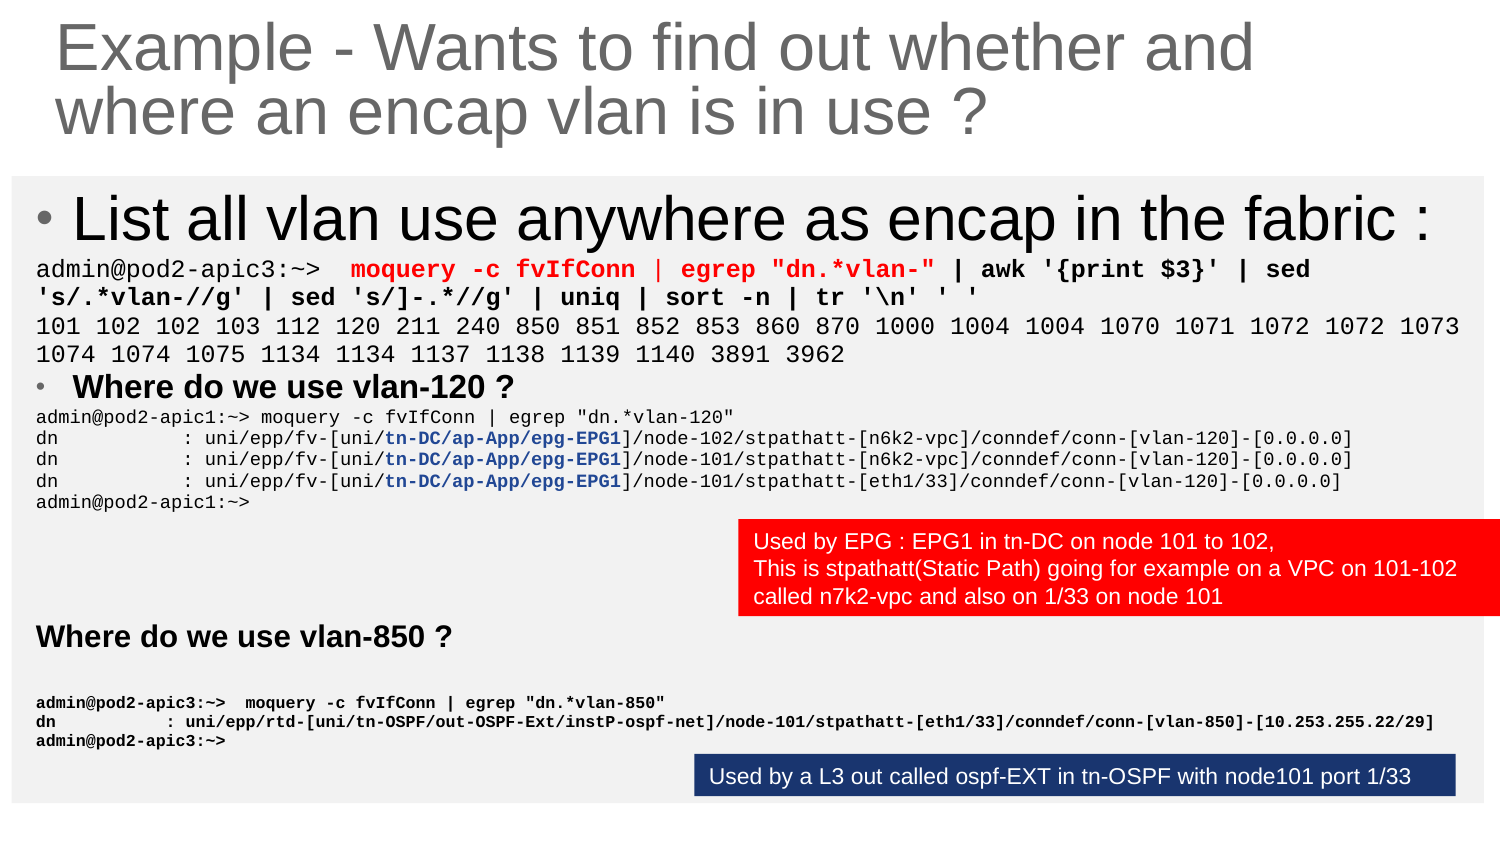

# Example - Wants to find out whether and where an encap vlan is in use ?
List all vlan use anywhere as encap in the fabric :
admin@pod2-apic3:~>  moquery -c fvIfConn | egrep "dn.*vlan-" | awk '{print $3}' | sed 's/.*vlan-//g' | sed 's/]-.*//g' | uniq | sort -n | tr '\n' ' '
101 102 102 103 112 120 211 240 850 851 852 853 860 870 1000 1004 1004 1070 1071 1072 1072 1073 1074 1074 1075 1134 1134 1137 1138 1139 1140 3891 3962
Where do we use vlan-120 ?
admin@pod2-apic1:~> moquery -c fvIfConn | egrep "dn.*vlan-120"
dn           : uni/epp/fv-[uni/tn-DC/ap-App/epg-EPG1]/node-102/stpathatt-[n6k2-vpc]/conndef/conn-[vlan-120]-[0.0.0.0]
dn           : uni/epp/fv-[uni/tn-DC/ap-App/epg-EPG1]/node-101/stpathatt-[n6k2-vpc]/conndef/conn-[vlan-120]-[0.0.0.0]
dn           : uni/epp/fv-[uni/tn-DC/ap-App/epg-EPG1]/node-101/stpathatt-[eth1/33]/conndef/conn-[vlan-120]-[0.0.0.0]
admin@pod2-apic1:~>

Where do we use vlan-850 ?

admin@pod2-apic3:~>  moquery -c fvIfConn | egrep "dn.*vlan-850"
dn           : uni/epp/rtd-[uni/tn-OSPF/out-OSPF-Ext/instP-ospf-net]/node-101/stpathatt-[eth1/33]/conndef/conn-[vlan-850]-[10.253.255.22/29]
admin@pod2-apic3:~>

Used by EPG : EPG1 in tn-DC on node 101 to 102,
This is stpathatt(Static Path) going for example on a VPC on 101-102 called n7k2-vpc and also on 1/33 on node 101
Used by a L3 out called ospf-EXT in tn-OSPF with node101 port 1/33